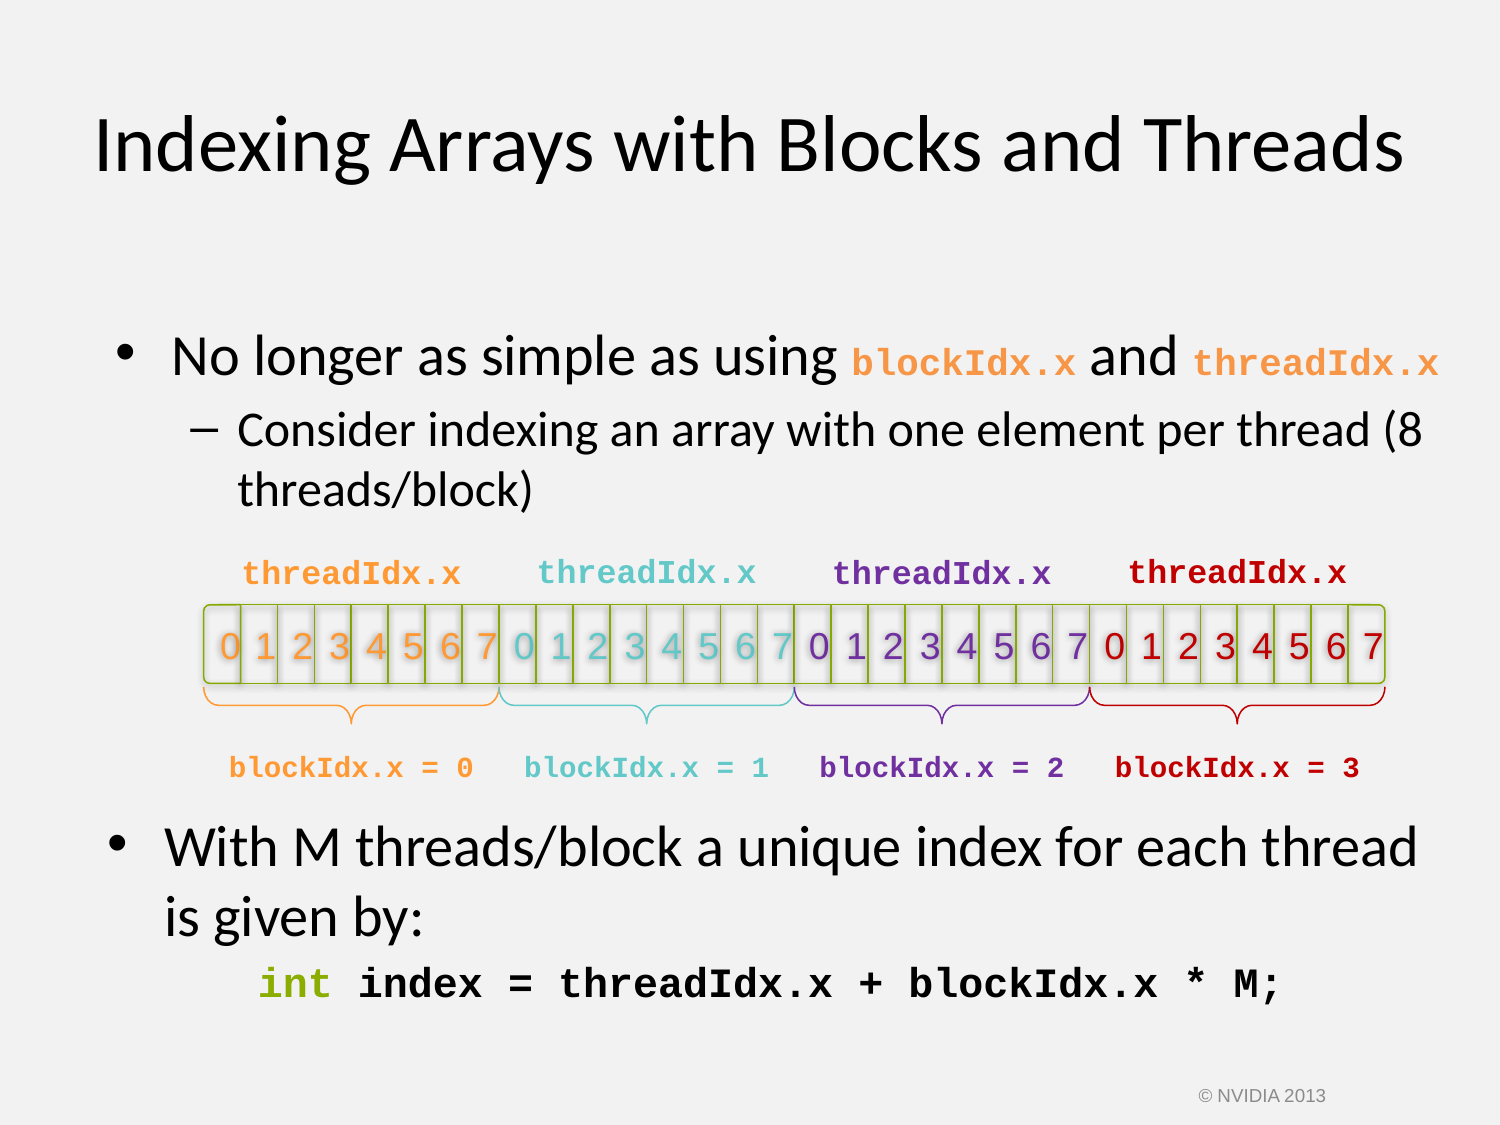

# Indexing Arrays with Blocks and Threads
No longer as simple as using blockIdx.x and threadIdx.x
Consider indexing an array with one element per thread (8 threads/block)
threadIdx.x
threadIdx.x
threadIdx.x
threadIdx.x
5
6
7
0
1
2
3
4
5
6
7
0
1
2
3
4
5
6
7
0
1
2
3
4
1
2
3
4
5
6
7
0

blockIdx.x = 3
blockIdx.x = 2
blockIdx.x = 0
blockIdx.x = 1
With M threads/block a unique index for each thread is given by:
	int index = threadIdx.x + blockIdx.x * M;

© NVIDIA 2013